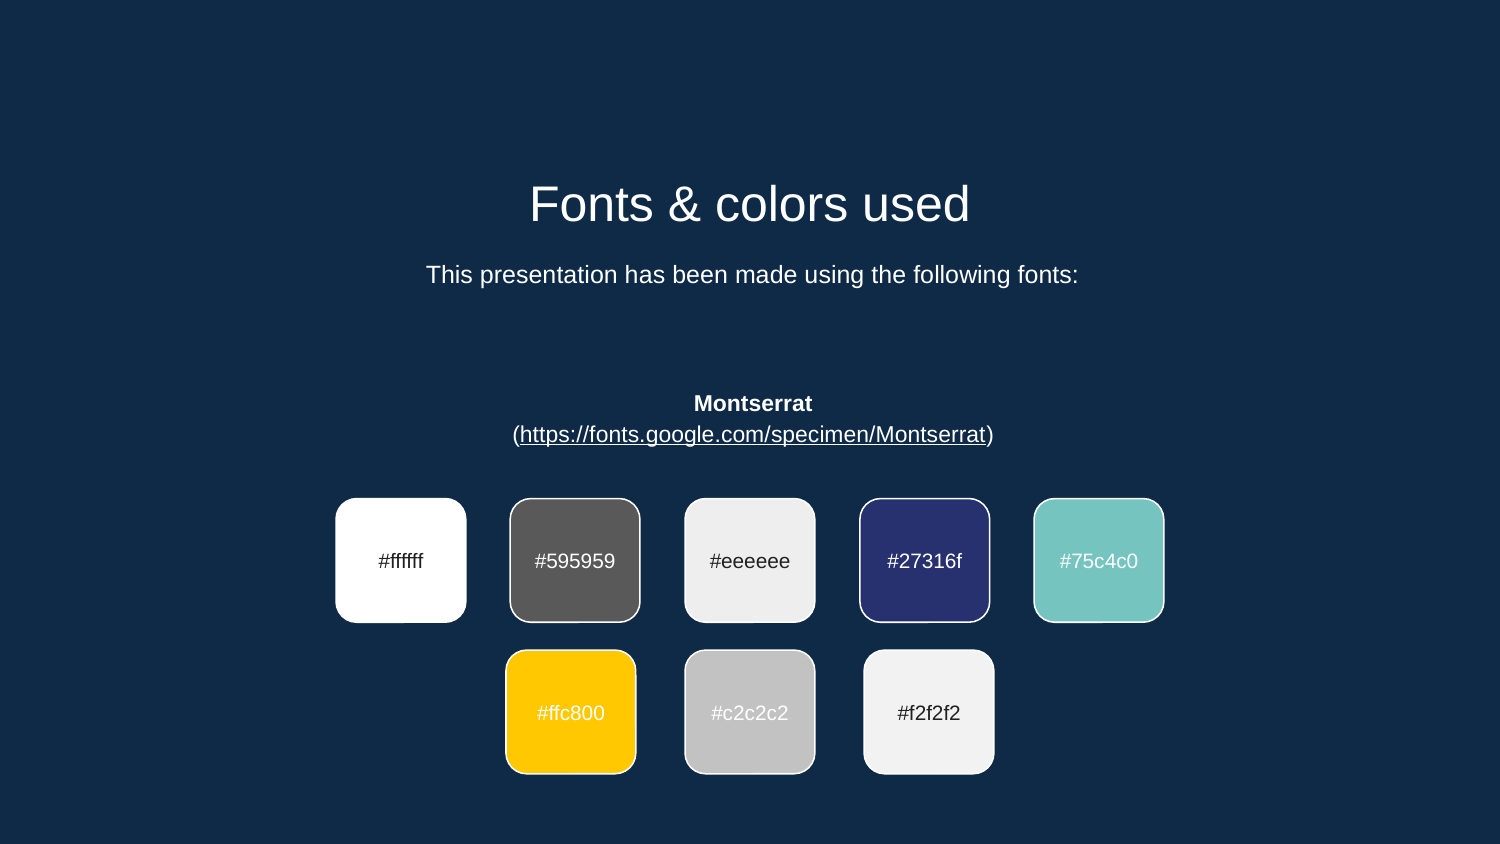

Fonts & colors used
This presentation has been made using the following fonts:

Montserrat
(https://fonts.google.com/specimen/Montserrat)

#ffffff
#595959
#eeeeee
#27316f
#75c4c0

#ffc800
#c2c2c2
#f2f2f2